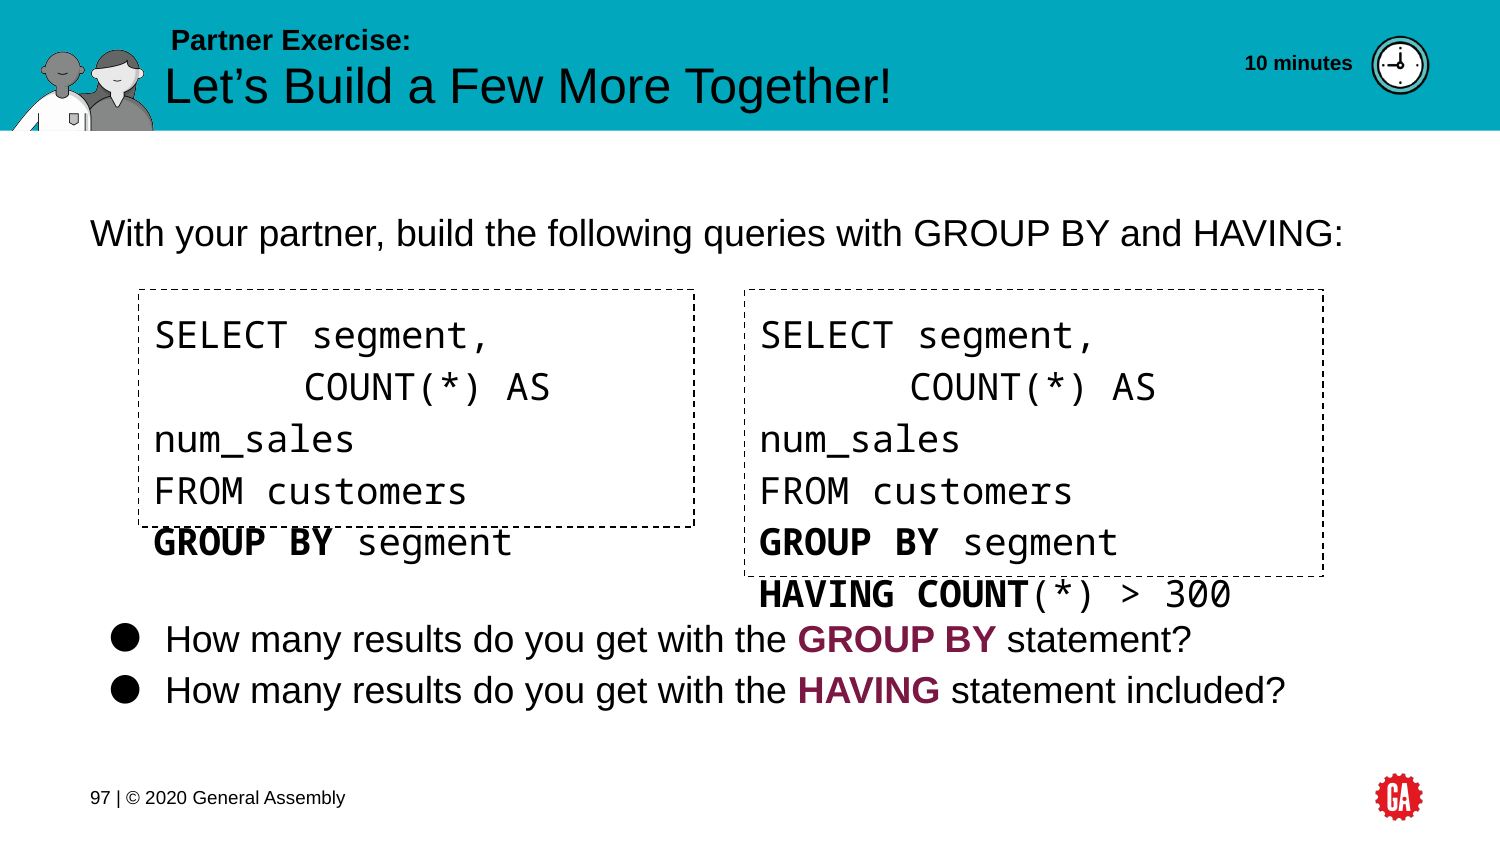

10 minutes
# Let’s Build a Few More Together!
With your partner, build the following queries with GROUP BY and HAVING:

How many results do you get with the GROUP BY statement?
How many results do you get with the HAVING statement included?

SELECT segment,
	COUNT(*) AS num_sales
FROM customers
GROUP BY segment

SELECT segment,
	COUNT(*) AS num_sales
FROM customers
GROUP BY segment
HAVING COUNT(*) > 300
97 | © 2020 General Assembly